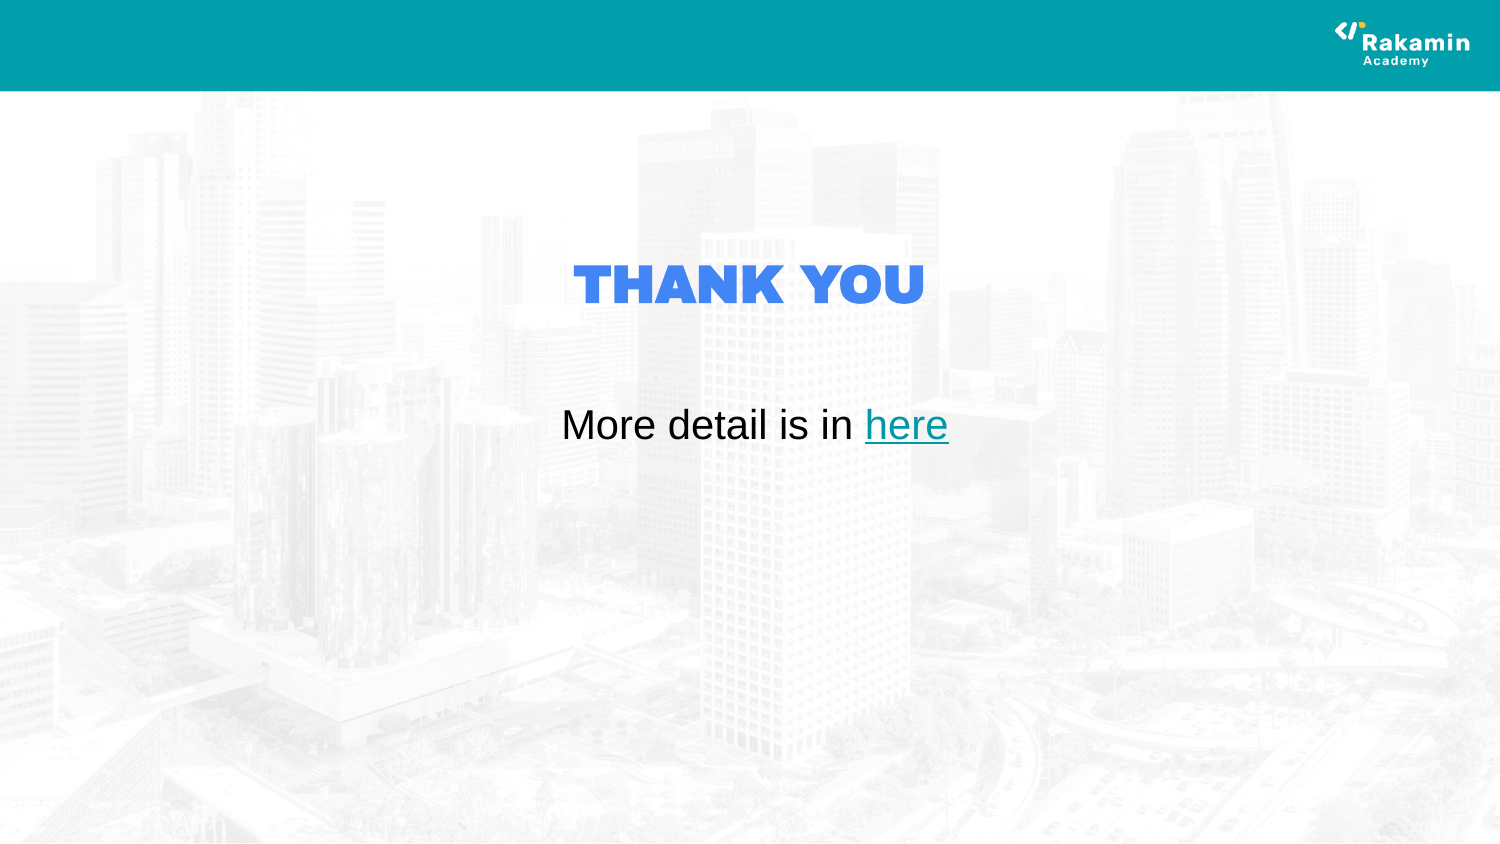

# THANK YOU
More detail is in here